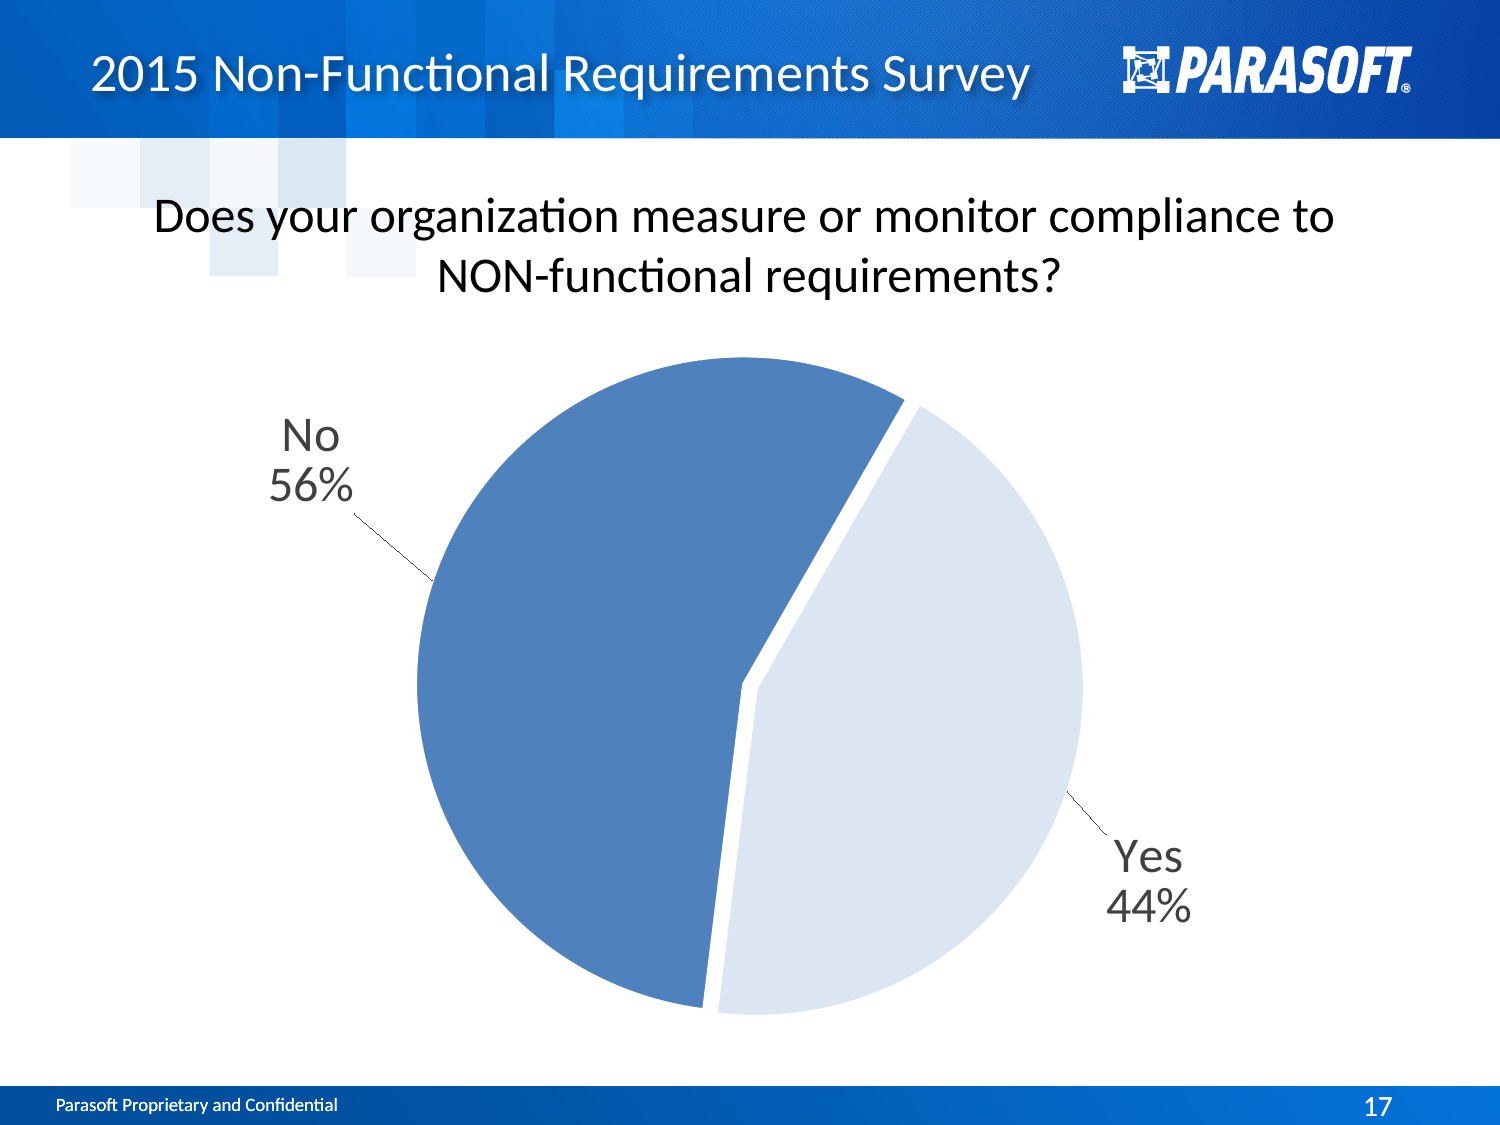

# 2015 Non-Functional Requirements Survey
Does your organization measure or monitor compliance to
NON-functional requirements?

### Chart

| Category |  |
|---|---|
| No | 431.0 |
| Yes | 334.0 |